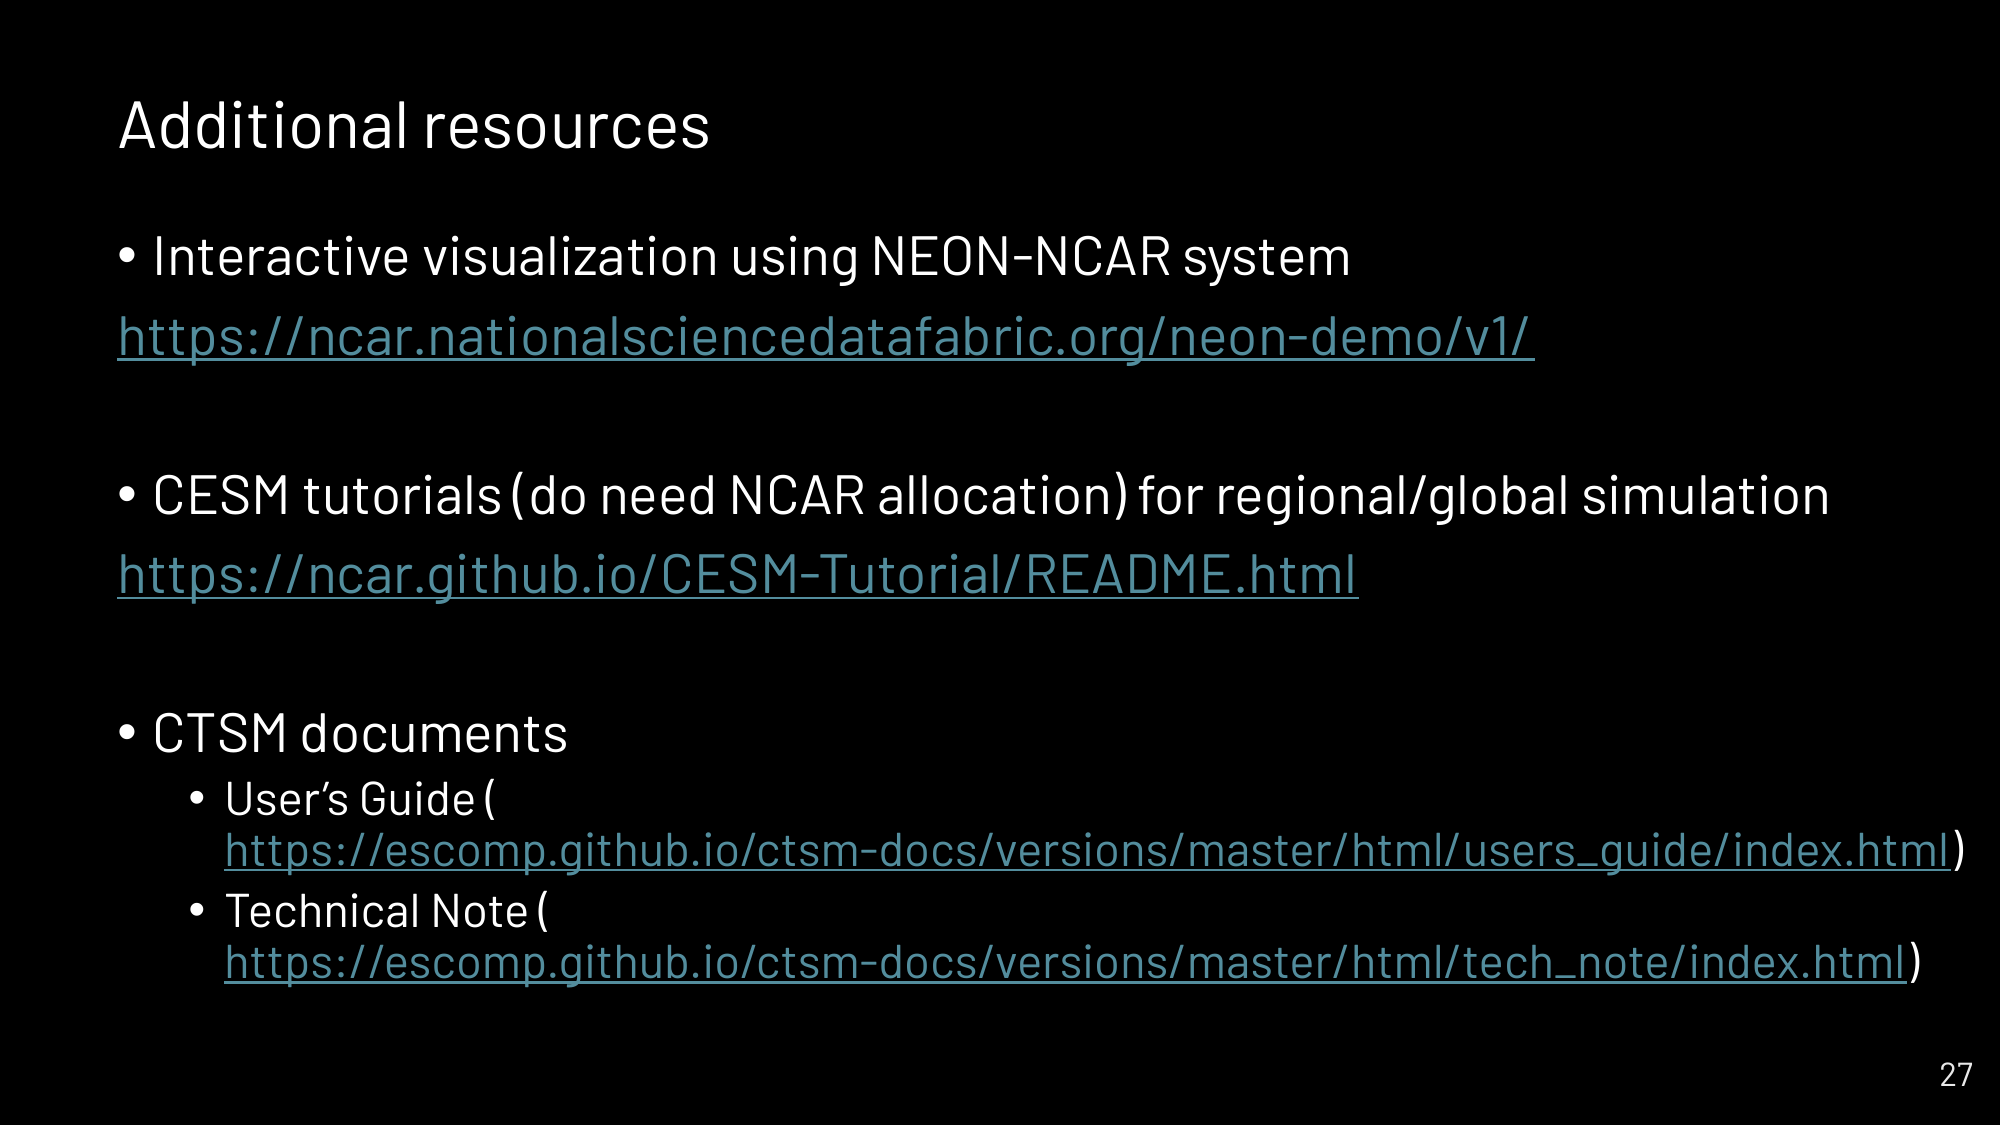

# Additional resources
Interactive visualization using NEON-NCAR system
https://ncar.nationalsciencedatafabric.org/neon-demo/v1/

CESM tutorials (do need NCAR allocation) for regional/global simulation
https://ncar.github.io/CESM-Tutorial/README.html

CTSM documents
User’s Guide (https://escomp.github.io/ctsm-docs/versions/master/html/users_guide/index.html)
Technical Note (https://escomp.github.io/ctsm-docs/versions/master/html/tech_note/index.html)

27